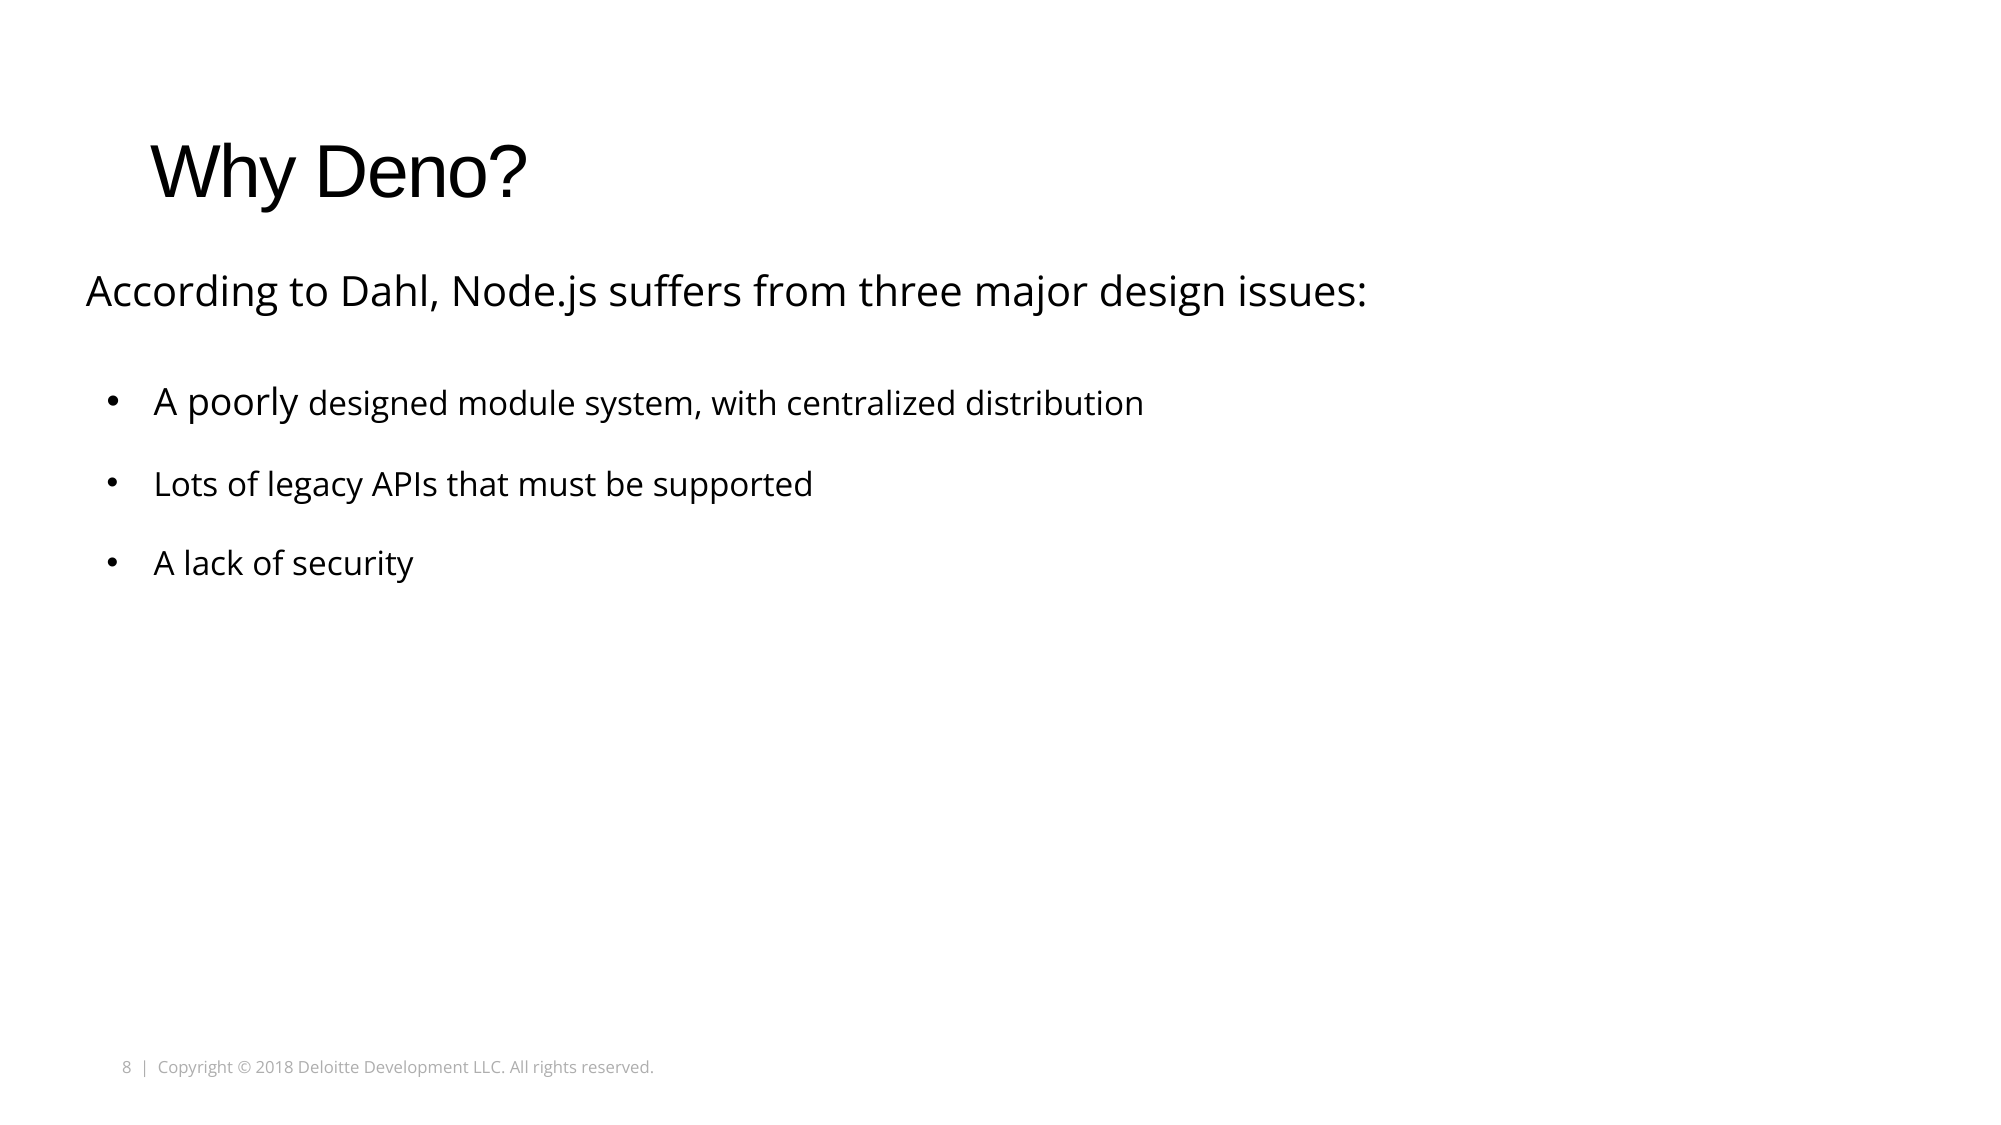

# Why Deno?
According to Dahl, Node.js suffers from three major design issues:
A poorly designed module system, with centralized distribution

Lots of legacy APIs that must be supported

A lack of security